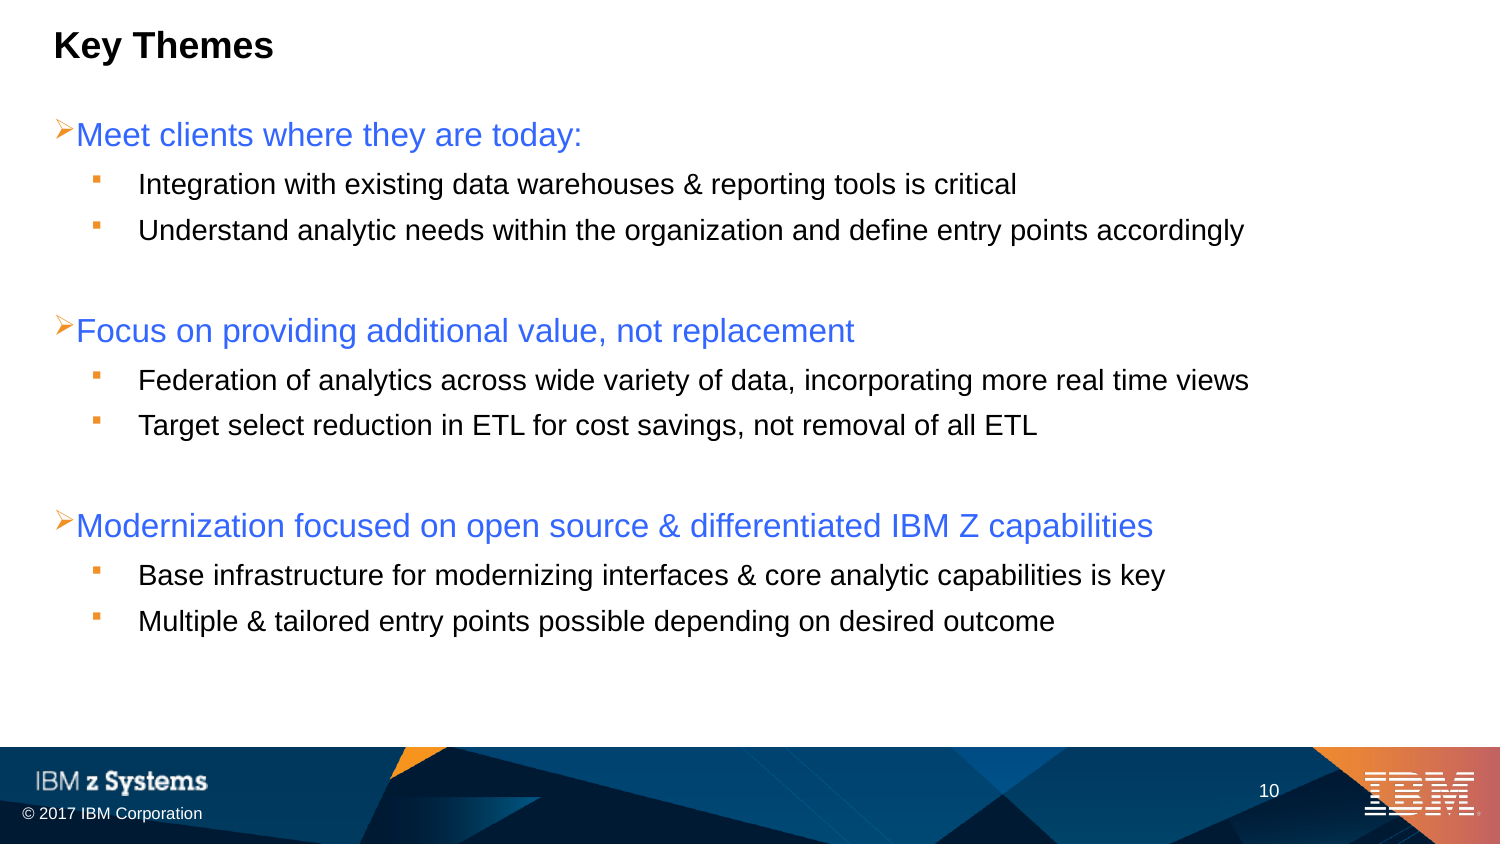

# Key Themes
Meet clients where they are today:
Integration with existing data warehouses & reporting tools is critical
Understand analytic needs within the organization and define entry points accordingly

Focus on providing additional value, not replacement
Federation of analytics across wide variety of data, incorporating more real time views
Target select reduction in ETL for cost savings, not removal of all ETL

Modernization focused on open source & differentiated IBM Z capabilities
Base infrastructure for modernizing interfaces & core analytic capabilities is key
Multiple & tailored entry points possible depending on desired outcome